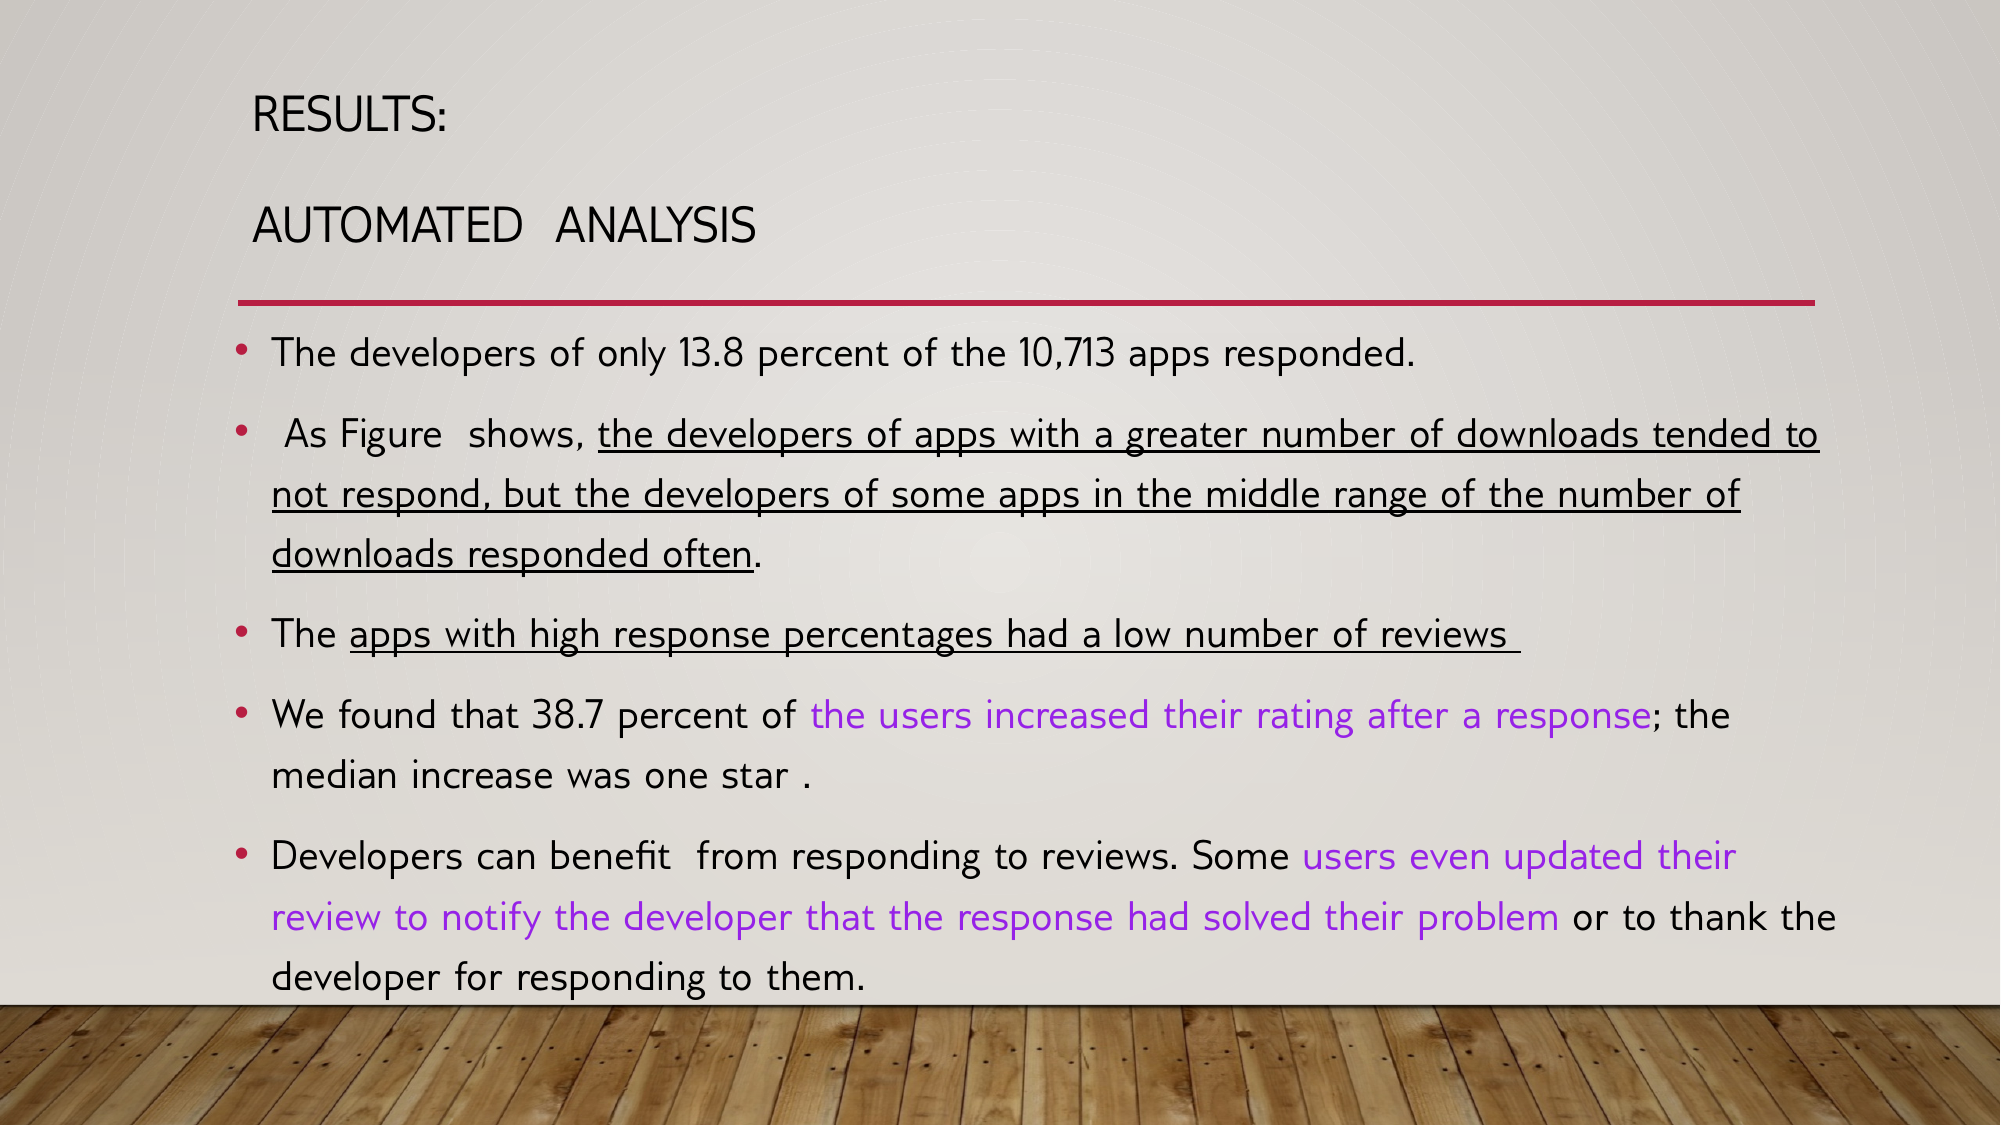

# RESULTS: AUTOMATED  ANALYSIS
The developers of only 13.8 percent of the 10,713 apps responded.
 As Figure  shows, the developers of apps with a greater number of downloads tended to not respond, but the developers of some apps in the middle range of the number of downloads responded often.
The apps with high response percentages had a low number of reviews
We found that 38.7 percent of the users increased their rating after a response; the median increase was one star .
Developers can benefit  from responding to reviews. Some users even updated their review to notify the developer that the response had solved their problem or to thank the developer for responding to them.